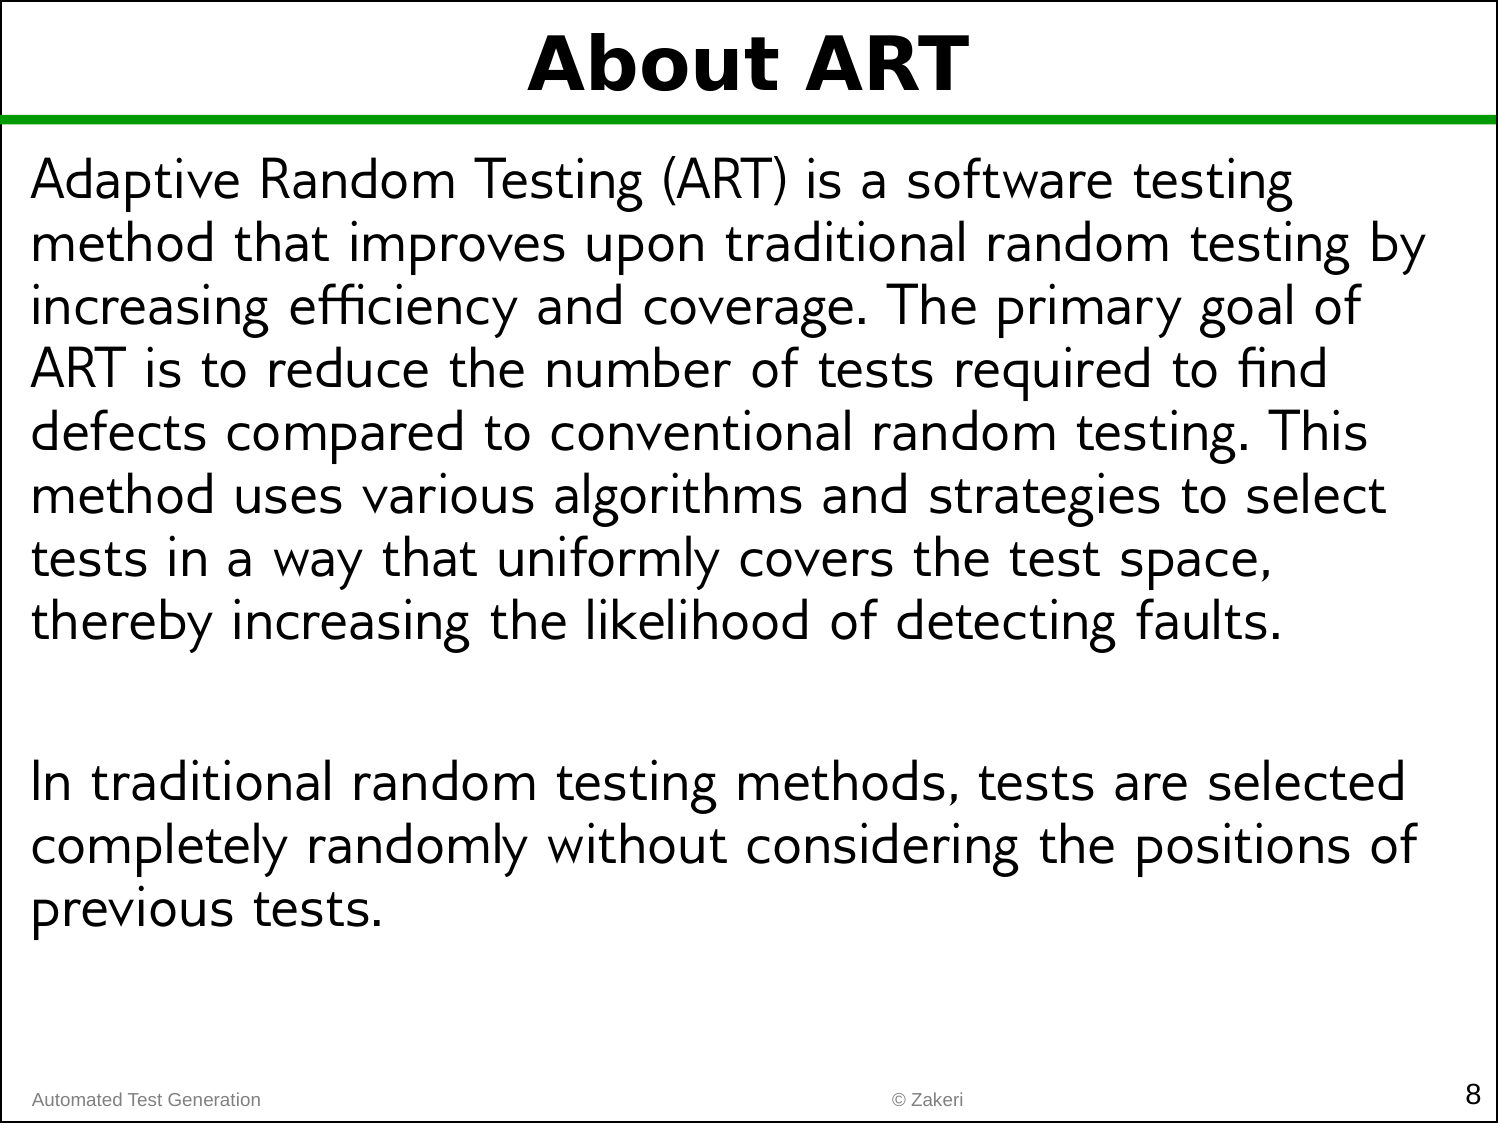

# About ART
Adaptive Random Testing (ART) is a software testing method that improves upon traditional random testing by increasing efficiency and coverage. The primary goal of ART is to reduce the number of tests required to find defects compared to conventional random testing. This method uses various algorithms and strategies to select tests in a way that uniformly covers the test space, thereby increasing the likelihood of detecting faults.

In traditional random testing methods, tests are selected completely randomly without considering the positions of previous tests.
8
© Zakeri
Automated Test Generation